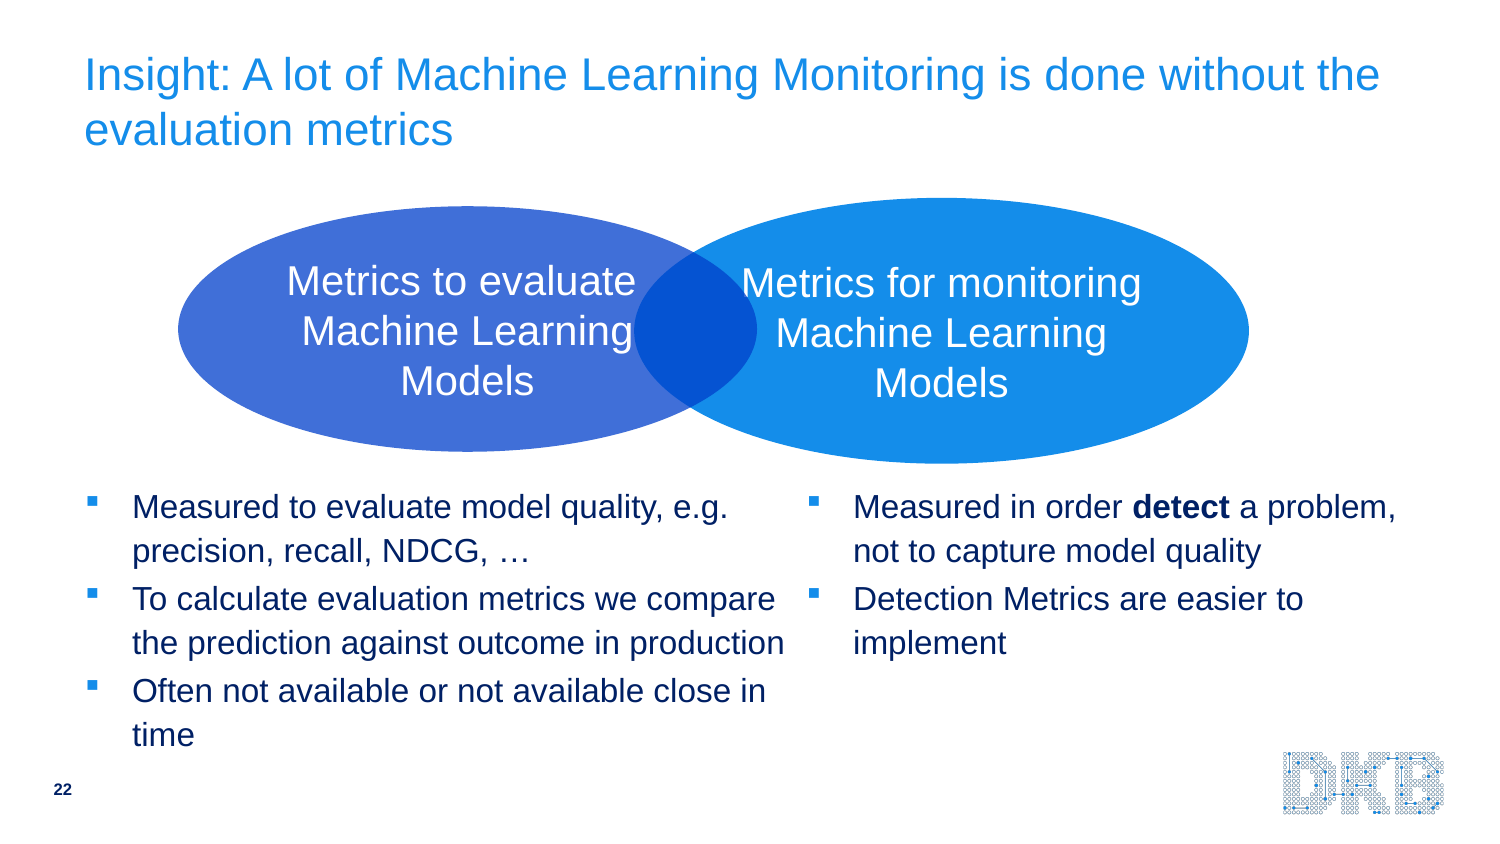

# Insight: A lot of Machine Learning Monitoring is done without the evaluation metrics
 Metrics for monitoring
Machine Learning Models
Metrics to evaluate
Machine Learning Models

Measured to evaluate model quality, e.g. precision, recall, NDCG, …
To calculate evaluation metrics we compare the prediction against outcome in production
Often not available or not available close in time

Measured in order detect a problem, not to capture model quality
Detection Metrics are easier to implement